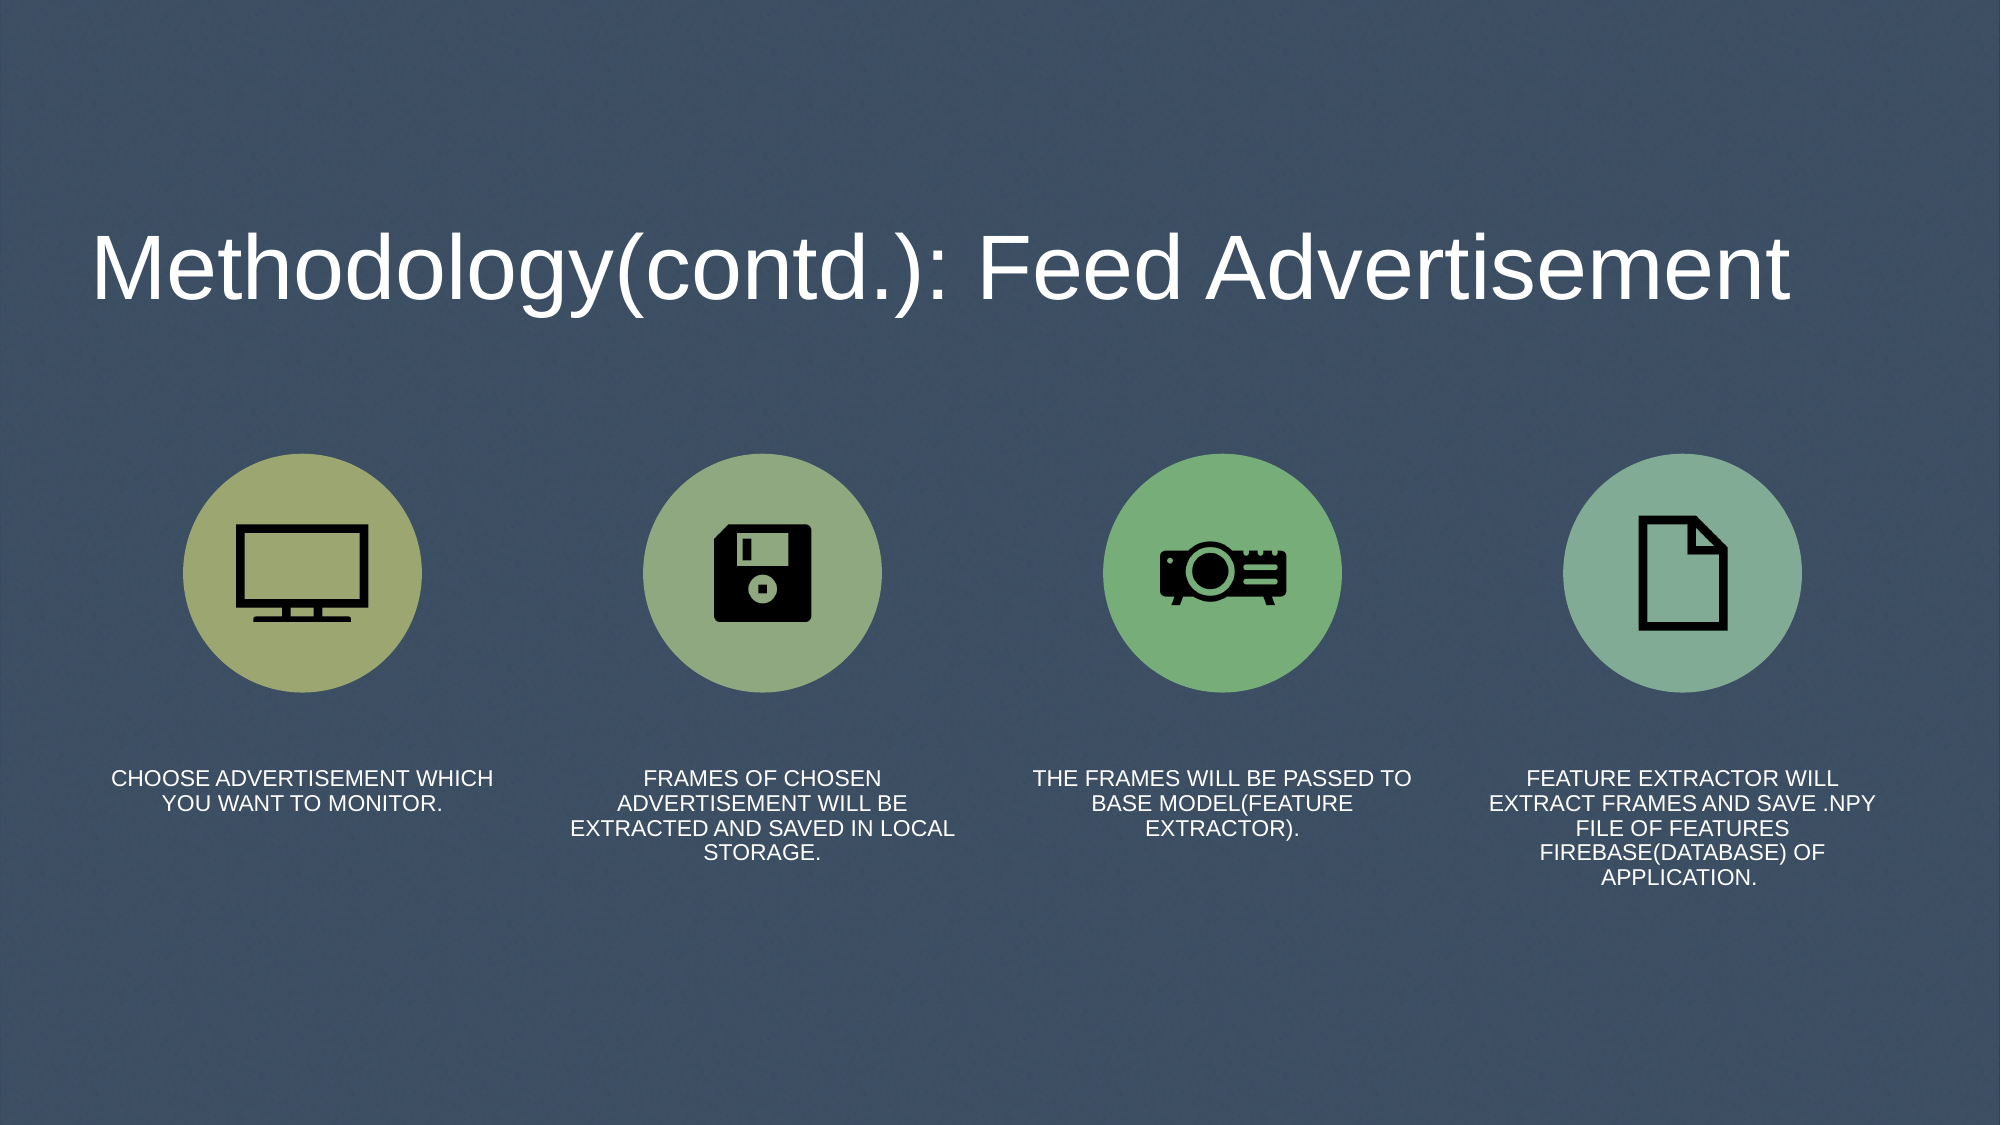

# Methodology(contd.): Feed Advertisement
Choose advertisement which you want to monitor.
Frames of chosen advertisement will be extracted and saved in local storage.
The frames will be passed to base model(feature extractor).
Feature extractor will extract frames and save .npy file of features firebase(database) of application.